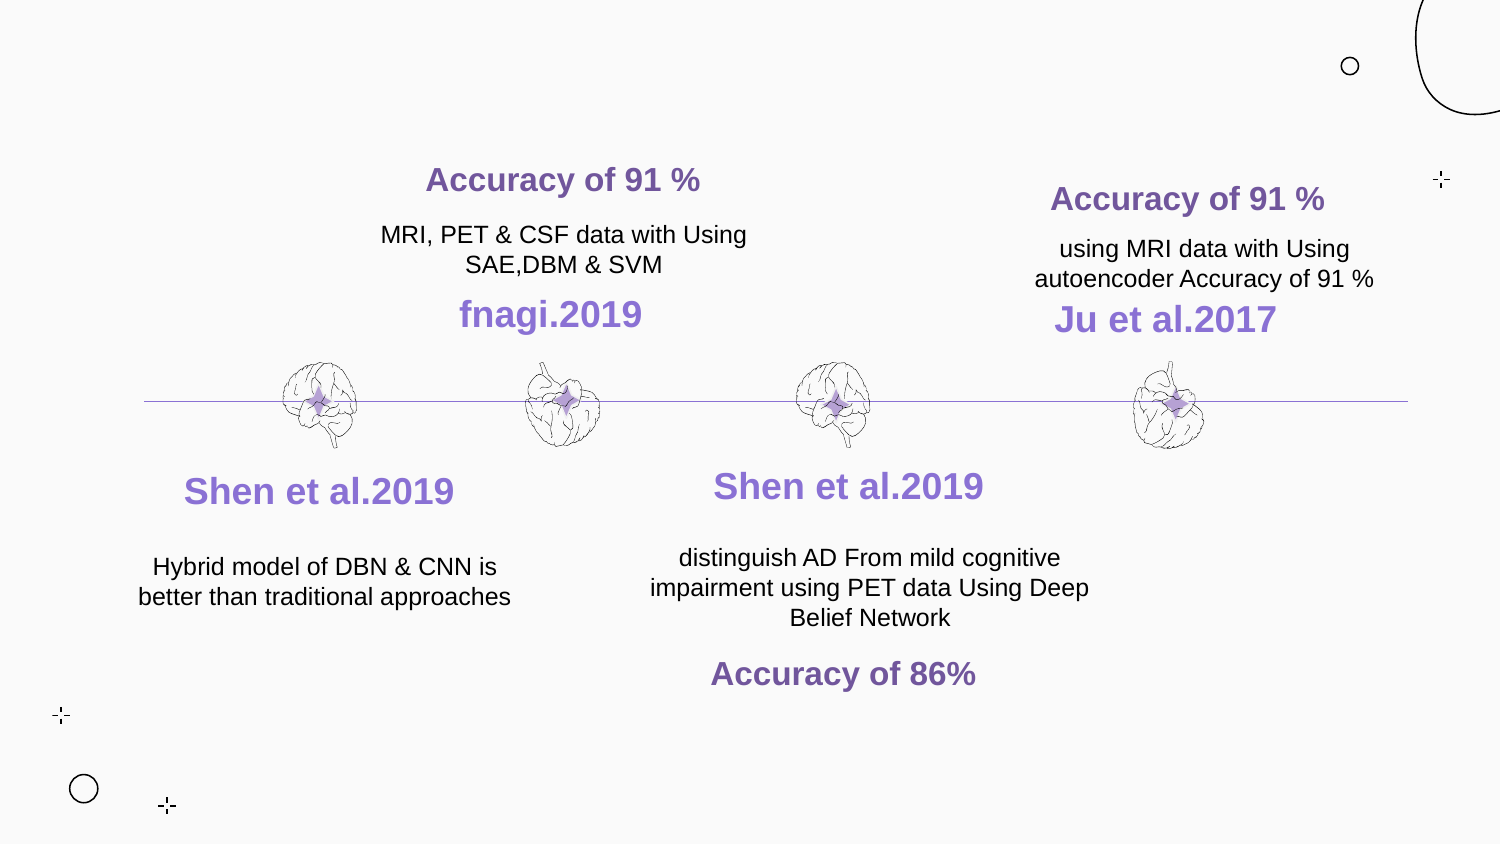

Accuracy of 91 %
Accuracy of 91 %
MRI, PET & CSF data with Using SAE,DBM & SVM
using MRI data with Using autoencoder Accuracy of 91 %
fnagi.2019
Ju et al.2017

Shen et al.2019
Shen et al.2019

distinguish AD From mild cognitive impairment using PET data Using Deep Belief Network
Hybrid model of DBN & CNN is better than traditional approaches
Accuracy of 86%